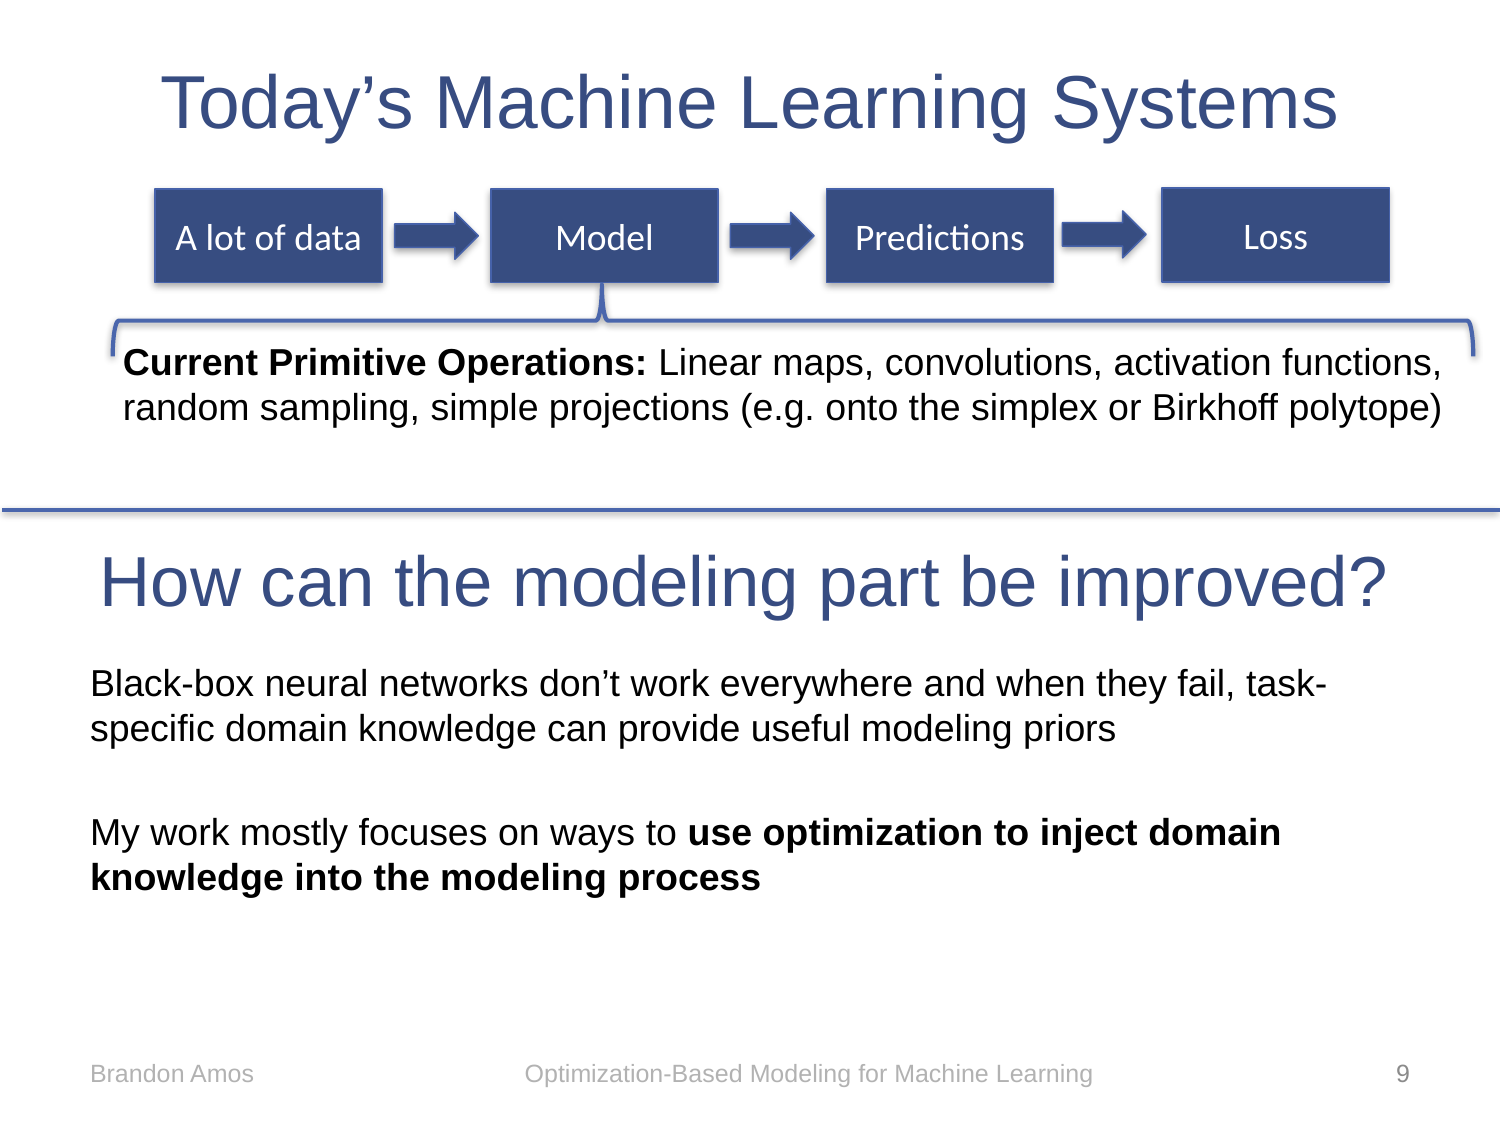

# Today’s Machine Learning Systems
Loss
A lot of data
Model
Predictions

Current Primitive Operations: Linear maps, convolutions, activation functions, random sampling, simple projections (e.g. onto the simplex or Birkhoff polytope)
How can the modeling part be improved?
Black-box neural networks don’t work everywhere and when they fail, task-specific domain knowledge can provide useful modeling priors
My work mostly focuses on ways to use optimization to inject domain knowledge into the modeling process
Optimization-Based Modeling for Machine Learning
Brandon Amos
9